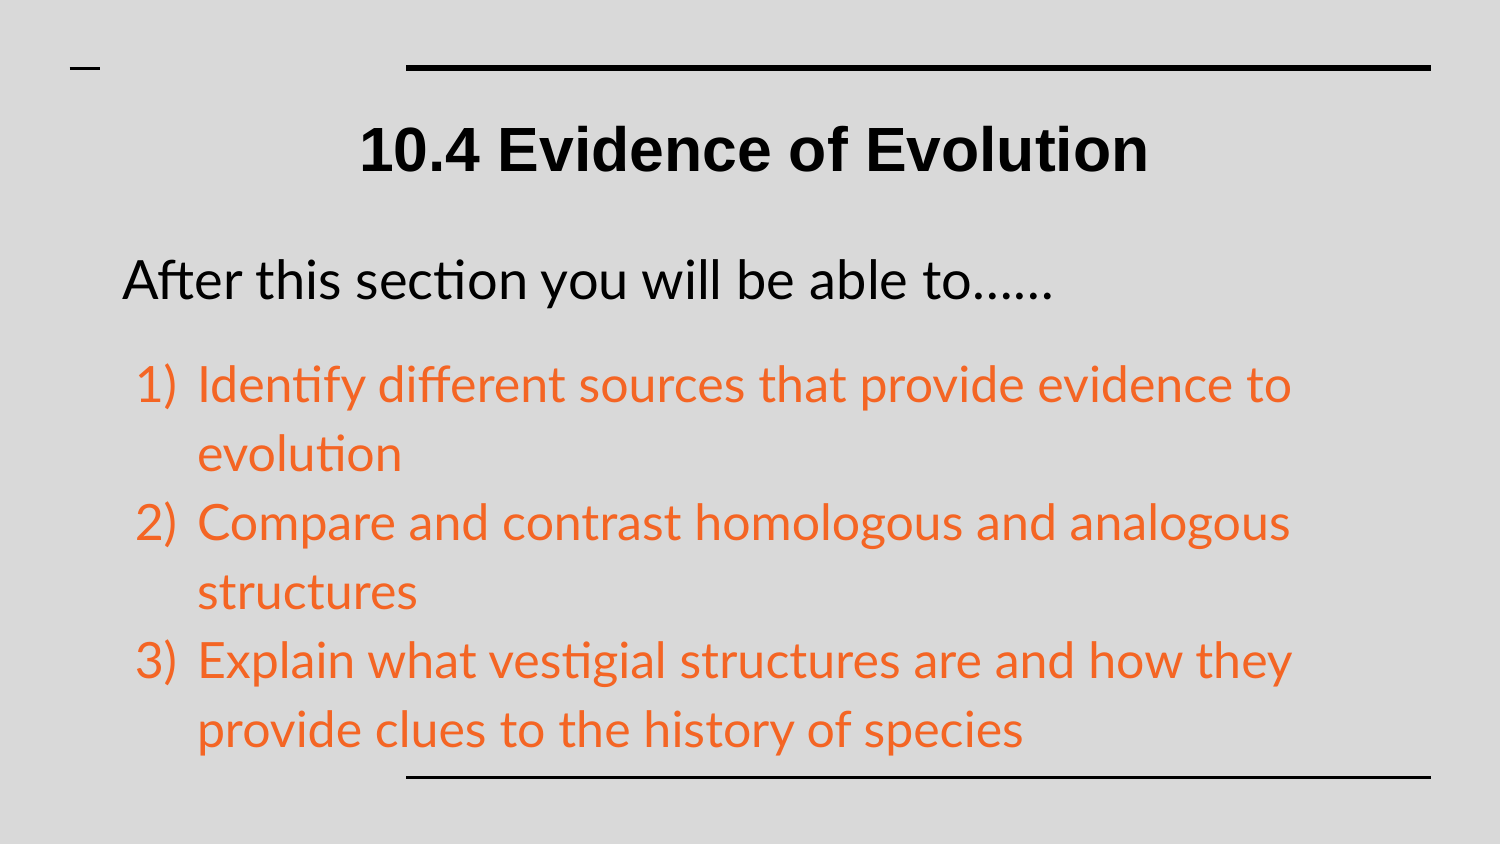

# 10.4 Evidence of Evolution
After this section you will be able to……
Identify different sources that provide evidence to evolution
Compare and contrast homologous and analogous structures
Explain what vestigial structures are and how they provide clues to the history of species